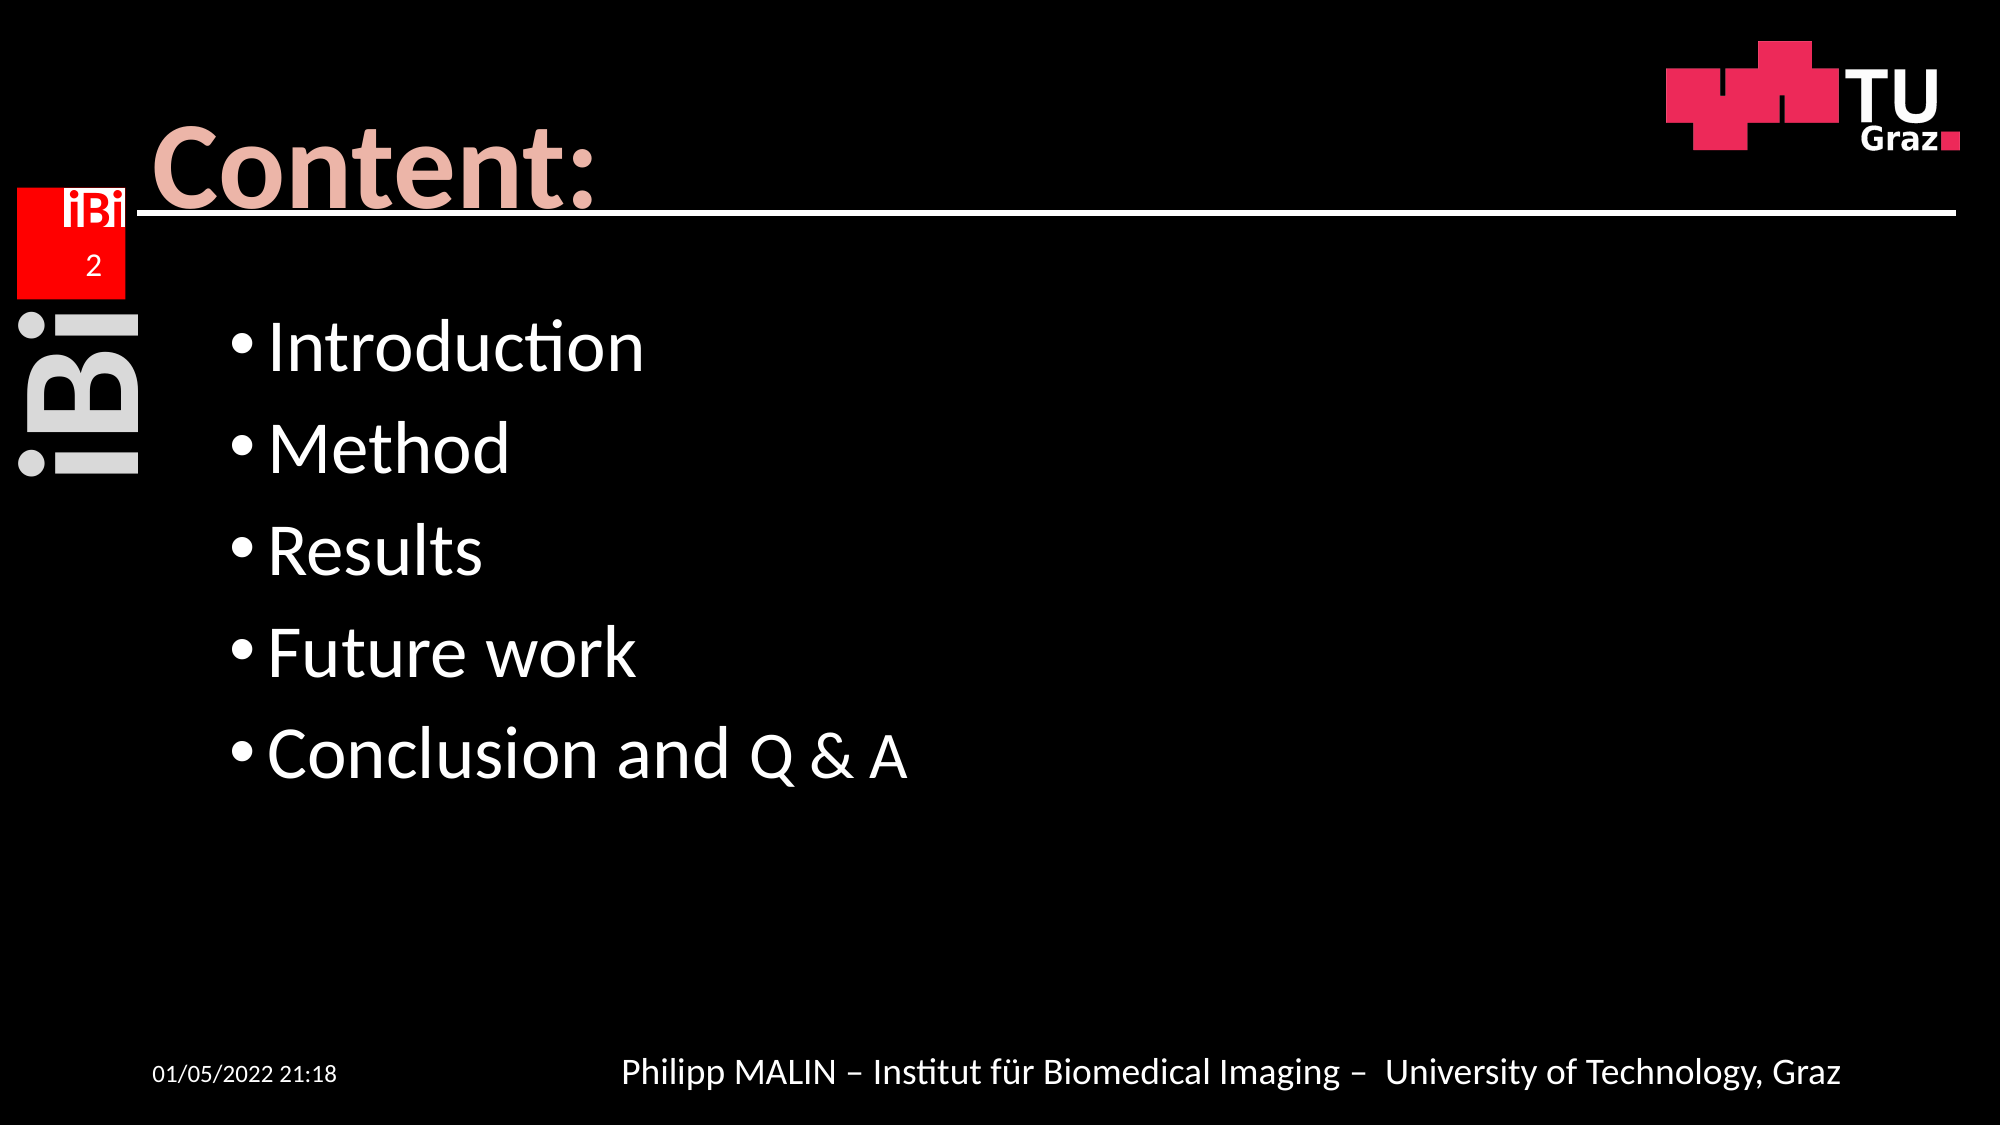

# Content:
2
Introduction
Method
Results
Future work
Conclusion and Q & A
01/05/2022 21:18